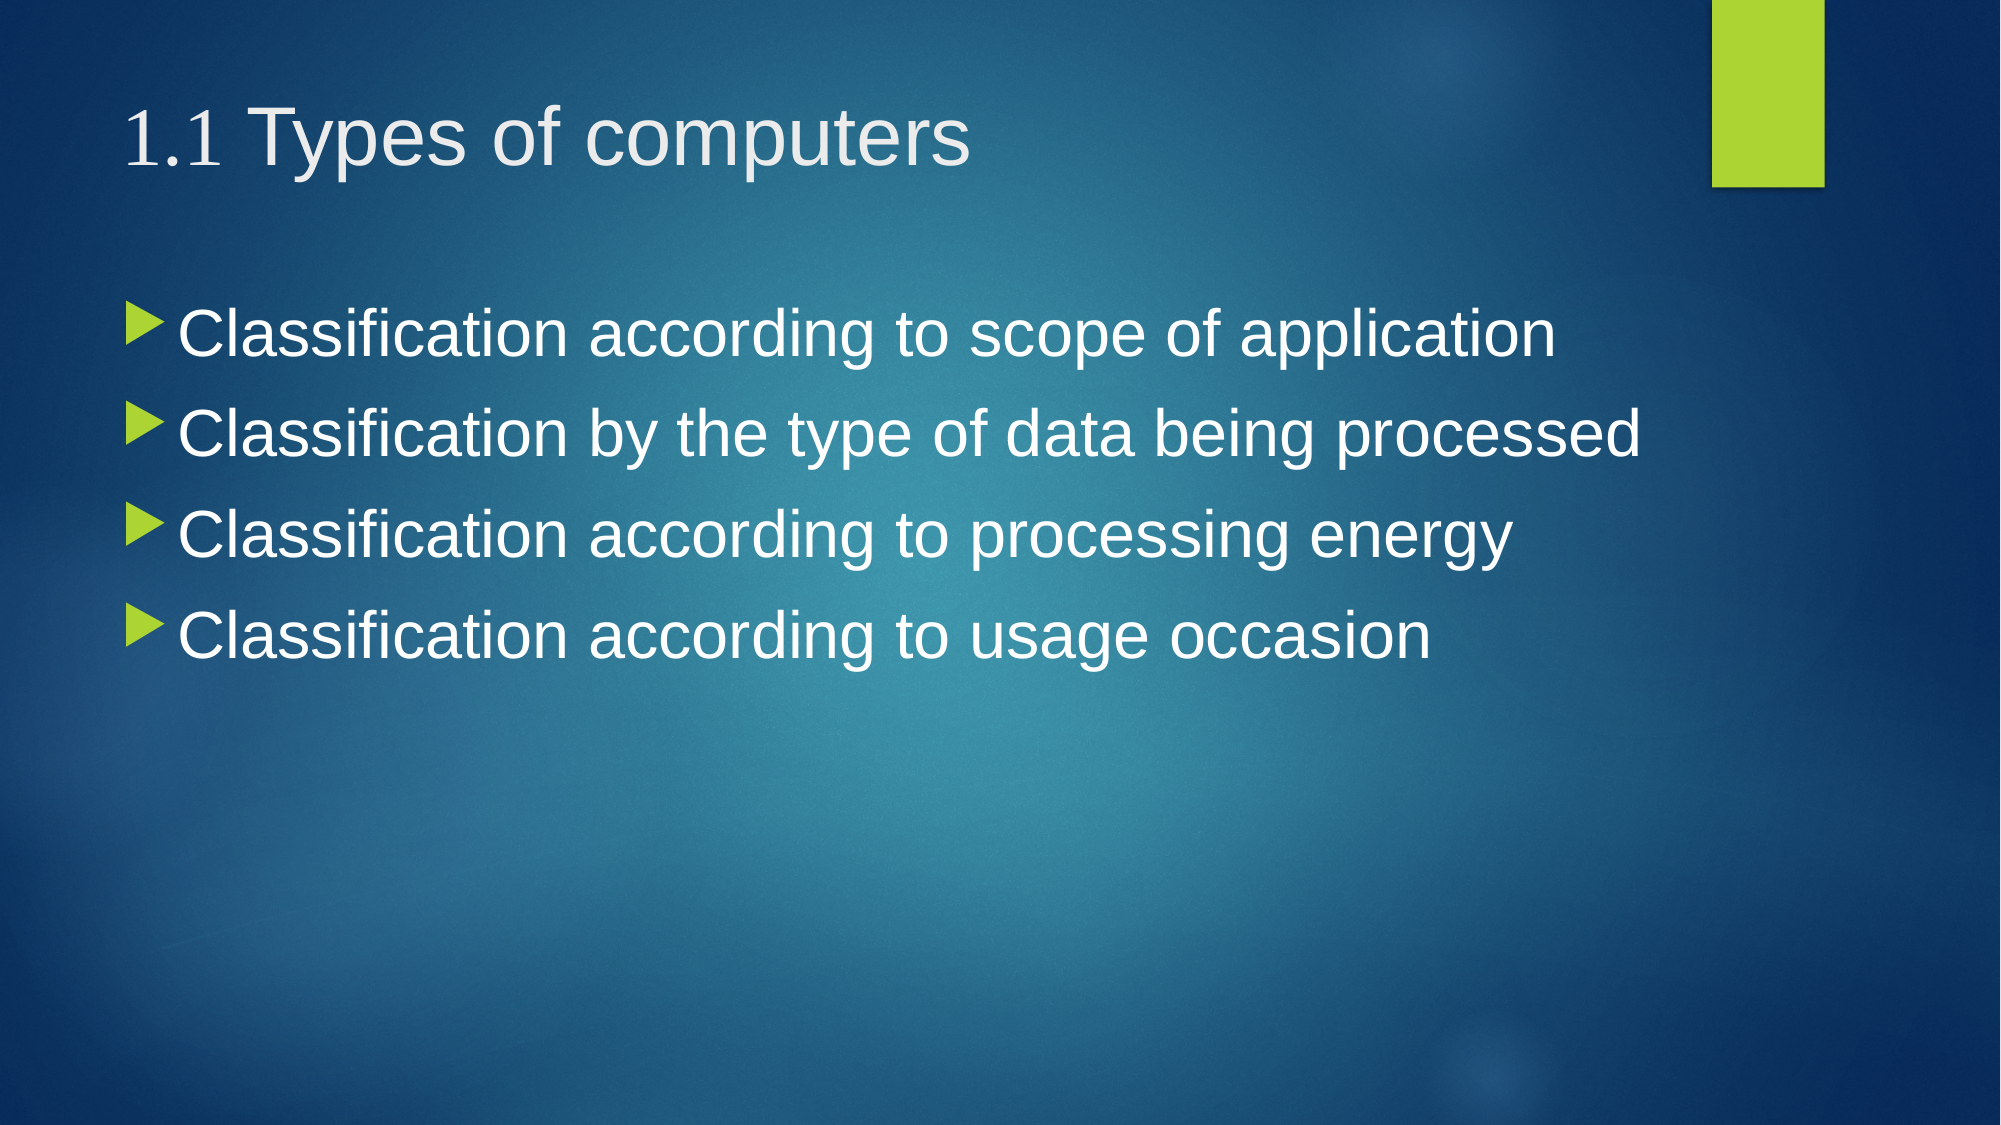

# 1.1 Types of computers
Classification according to scope of application
Classification by the type of data being processed
Classification according to processing energy
Classification according to usage occasion